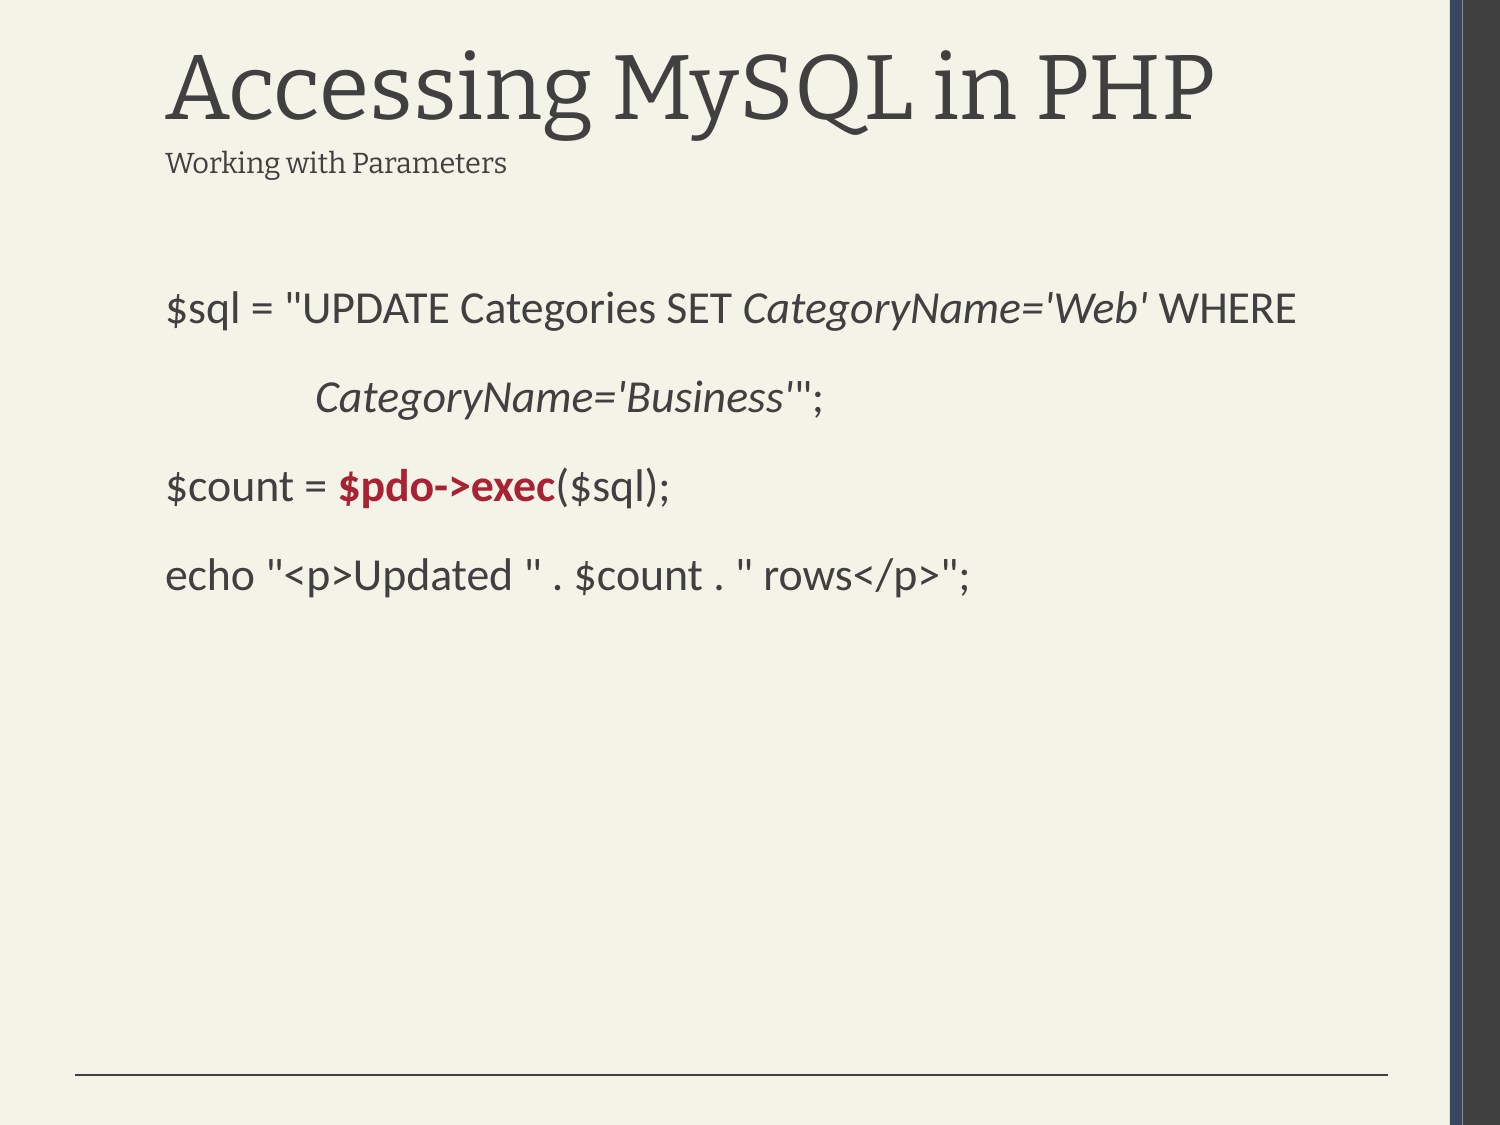

# Accessing MySQL in PHP
Working with Parameters
$sql = "UPDATE Categories SET CategoryName='Web' WHERE
	CategoryName='Business'";
$count = $pdo->exec($sql);
echo "<p>Updated " . $count . " rows</p>";